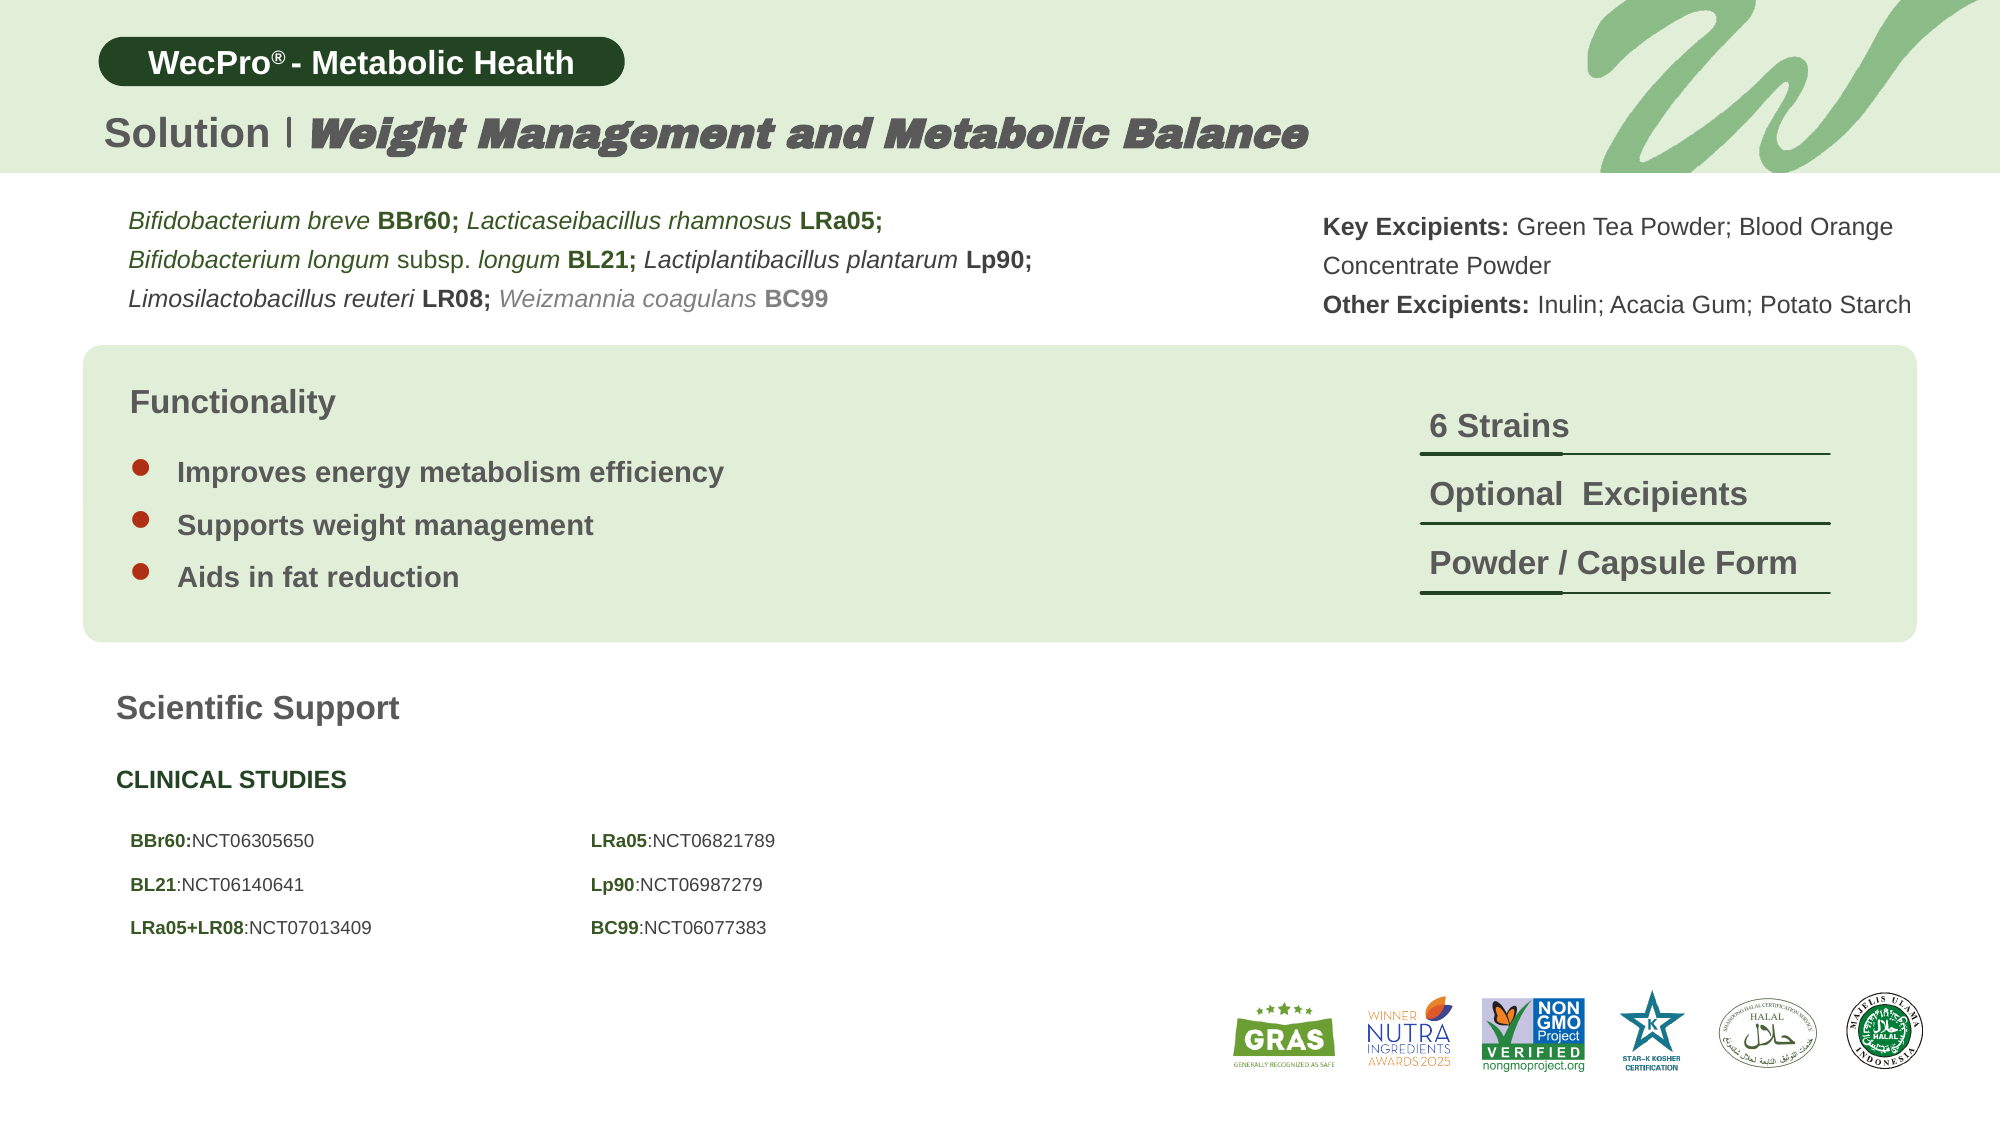

Solution
Weight Management and Metabolic Balance
Bifidobacterium breve BBr60; Lacticaseibacillus rhamnosus LRa05;
Bifidobacterium longum subsp. longum BL21; Lactiplantibacillus plantarum Lp90;
Limosilactobacillus reuteri LR08; Weizmannia coagulans BC99
Key Excipients: Green Tea Powder; Blood Orange Concentrate Powder
Other Excipients: Inulin; Acacia Gum; Potato Starch

Functionality
6 Strains
Improves energy metabolism efficiency
Supports weight management
Aids in fat reduction
Optional  Excipients
Powder / Capsule Form
Scientific Support
CLINICAL STUDIES
| BBr60:NCT06305650 | LRa05:NCT06821789 |
| --- | --- |
| BL21:NCT06140641 | Lp90:NCT06987279 |
| LRa05+LR08:NCT07013409 | BC99:NCT06077383 |